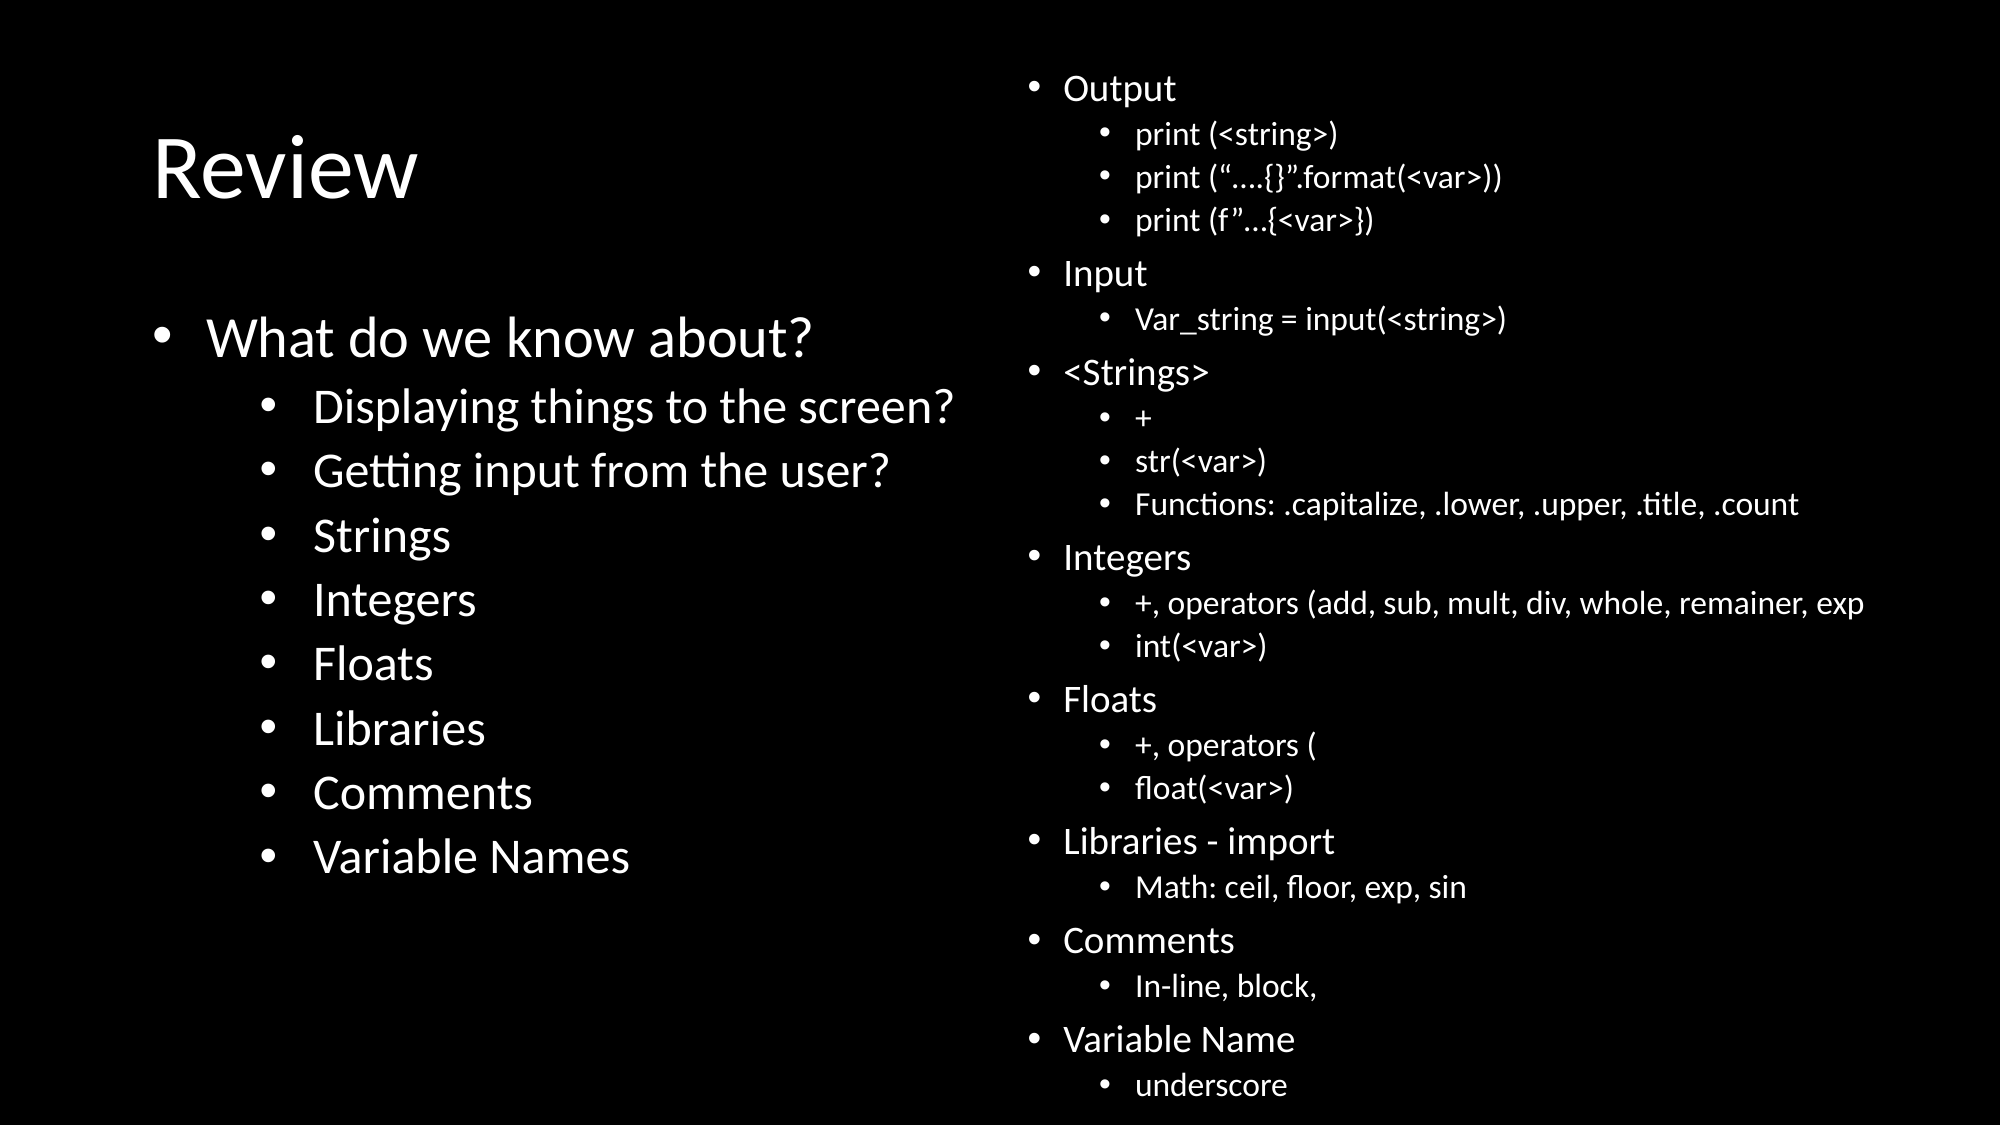

Output
print (<string>)
print (“….{}”.format(<var>))
print (f”…{<var>})
Input
Var_string = input(<string>)
<Strings>
+
str(<var>)
Functions: .capitalize, .lower, .upper, .title, .count
Integers
+, operators (add, sub, mult, div, whole, remainer, exp
int(<var>)
Floats
+, operators (
float(<var>)
Libraries - import
Math: ceil, floor, exp, sin
Comments
In-line, block,
Variable Name
underscore
# Review
What do we know about?
Displaying things to the screen?
Getting input from the user?
Strings
Integers
Floats
Libraries
Comments
Variable Names